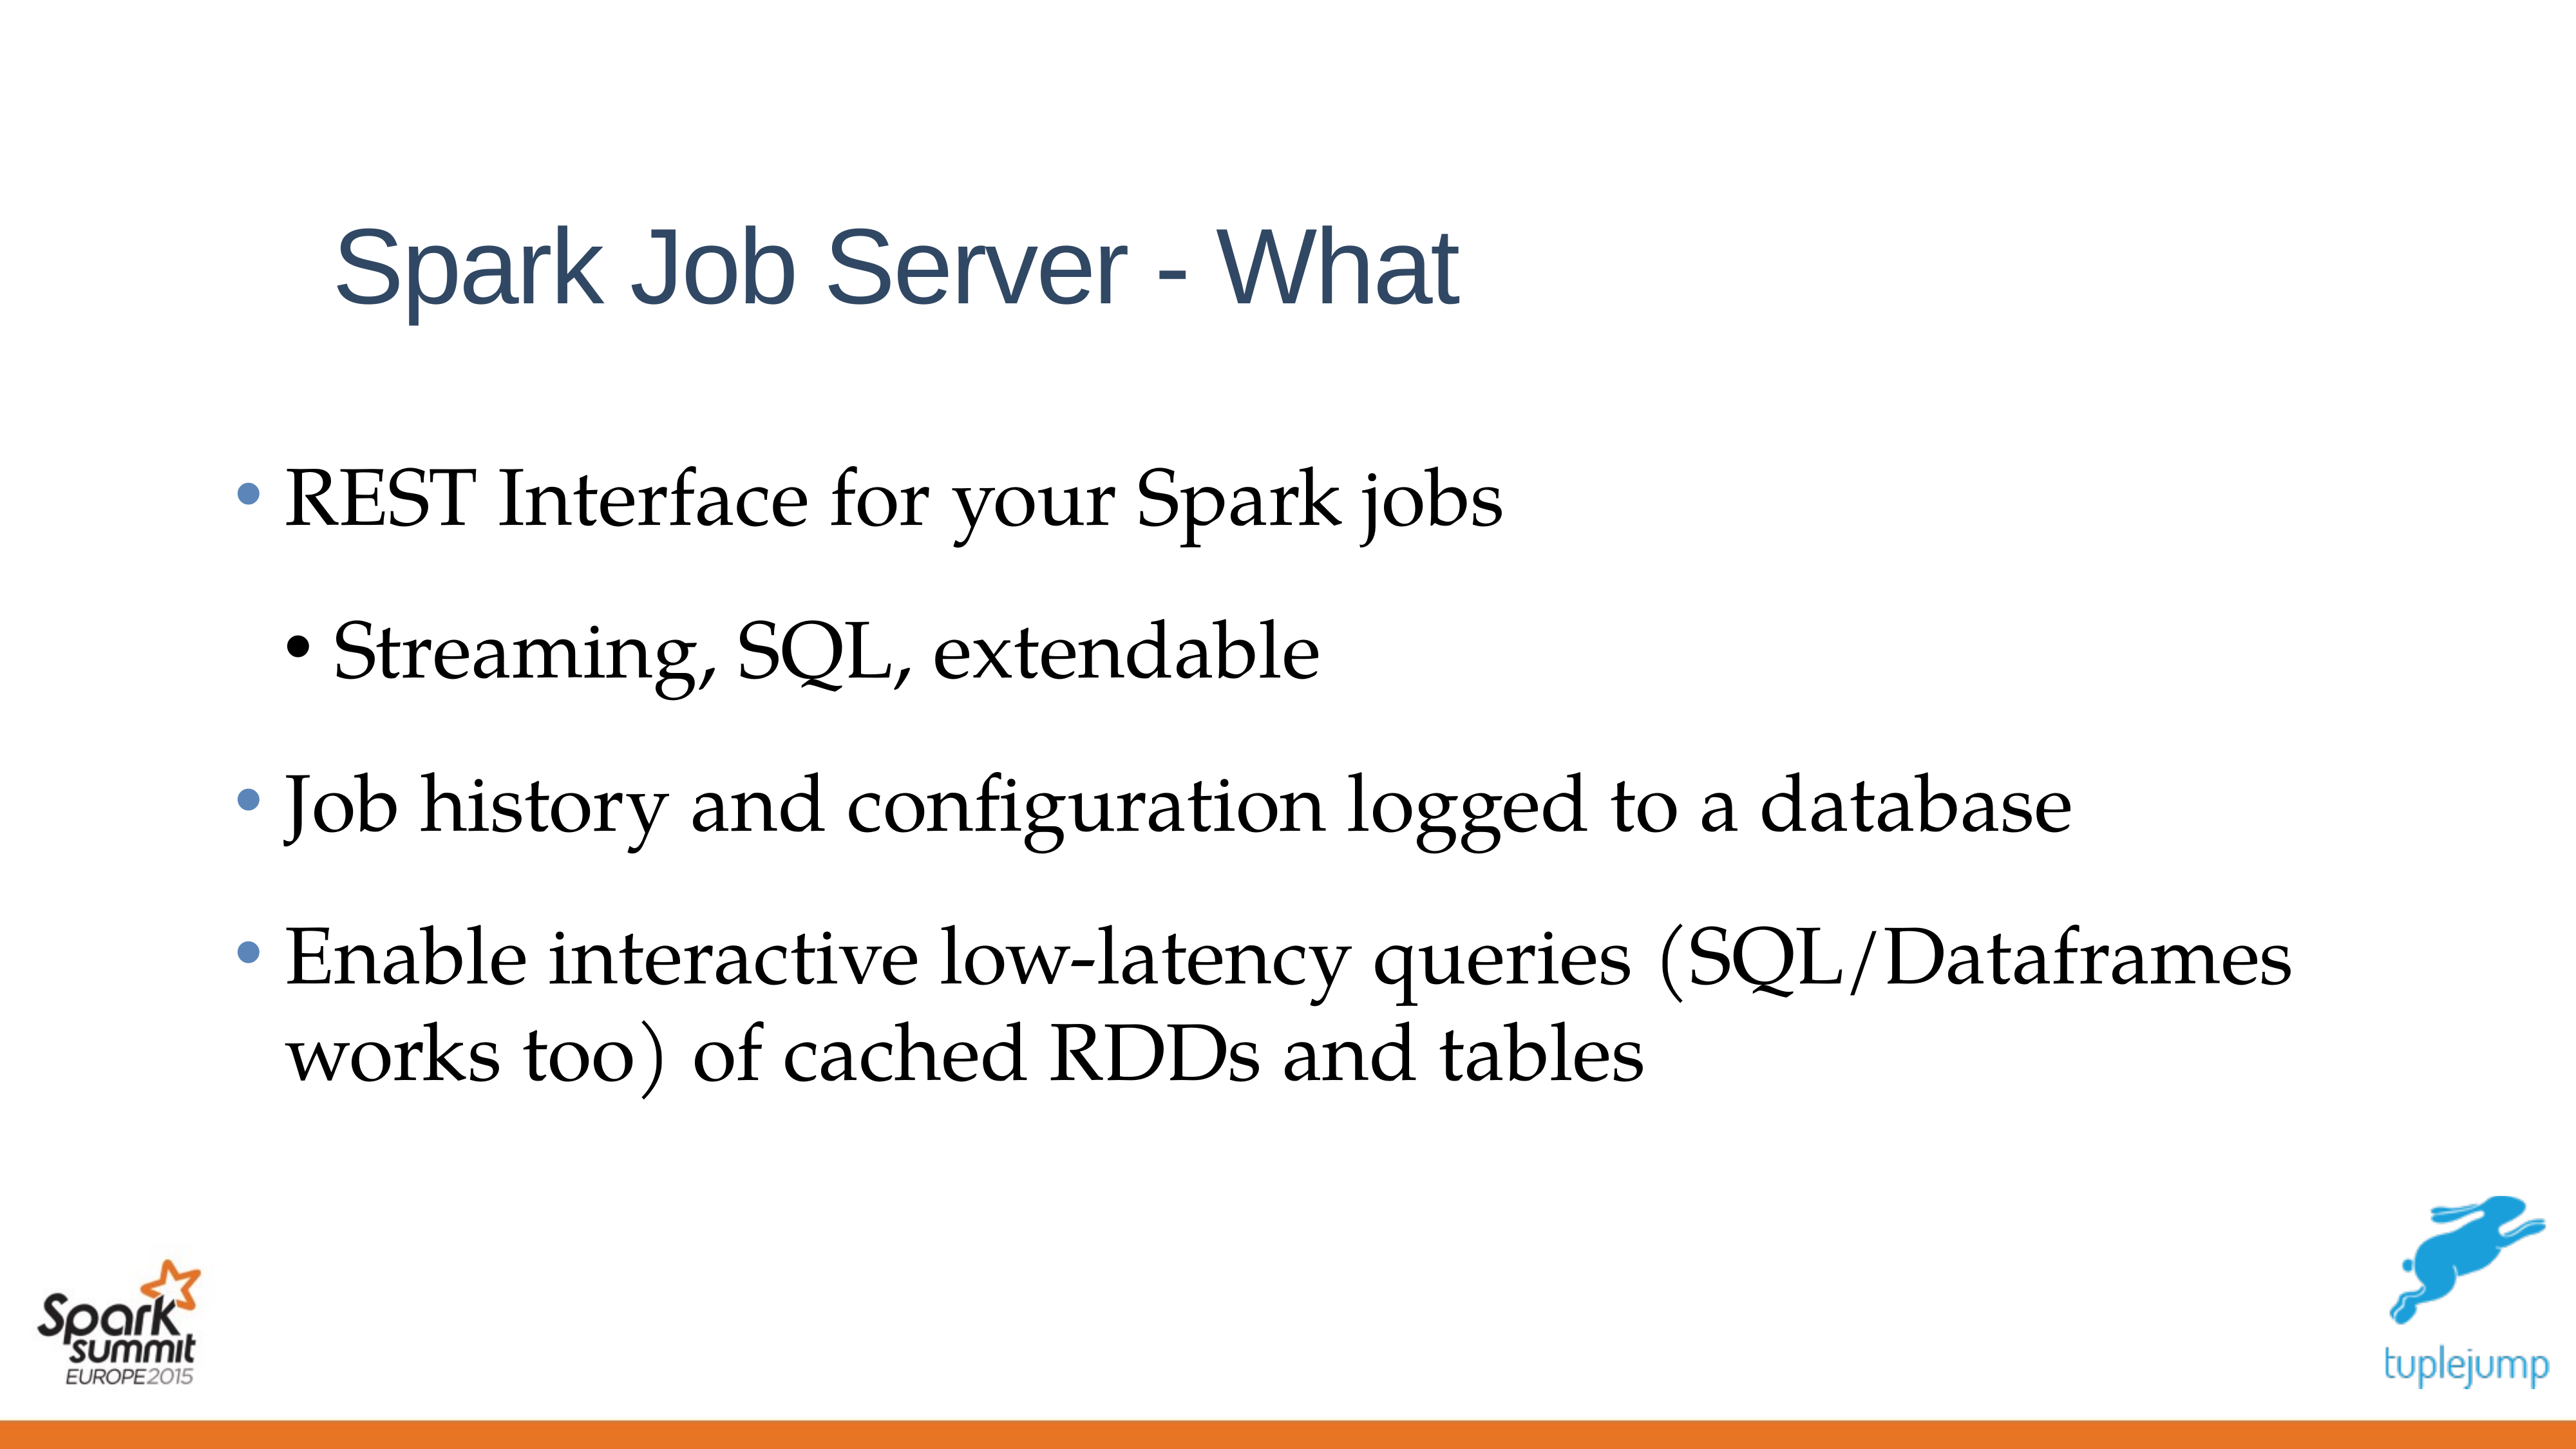

36
# Spark Job Server - What
REST Interface for your Spark jobs
Streaming, SQL, extendable
Job history and configuration logged to a database
Enable interactive low-latency queries (SQL/Dataframes works too) of cached RDDs and tables